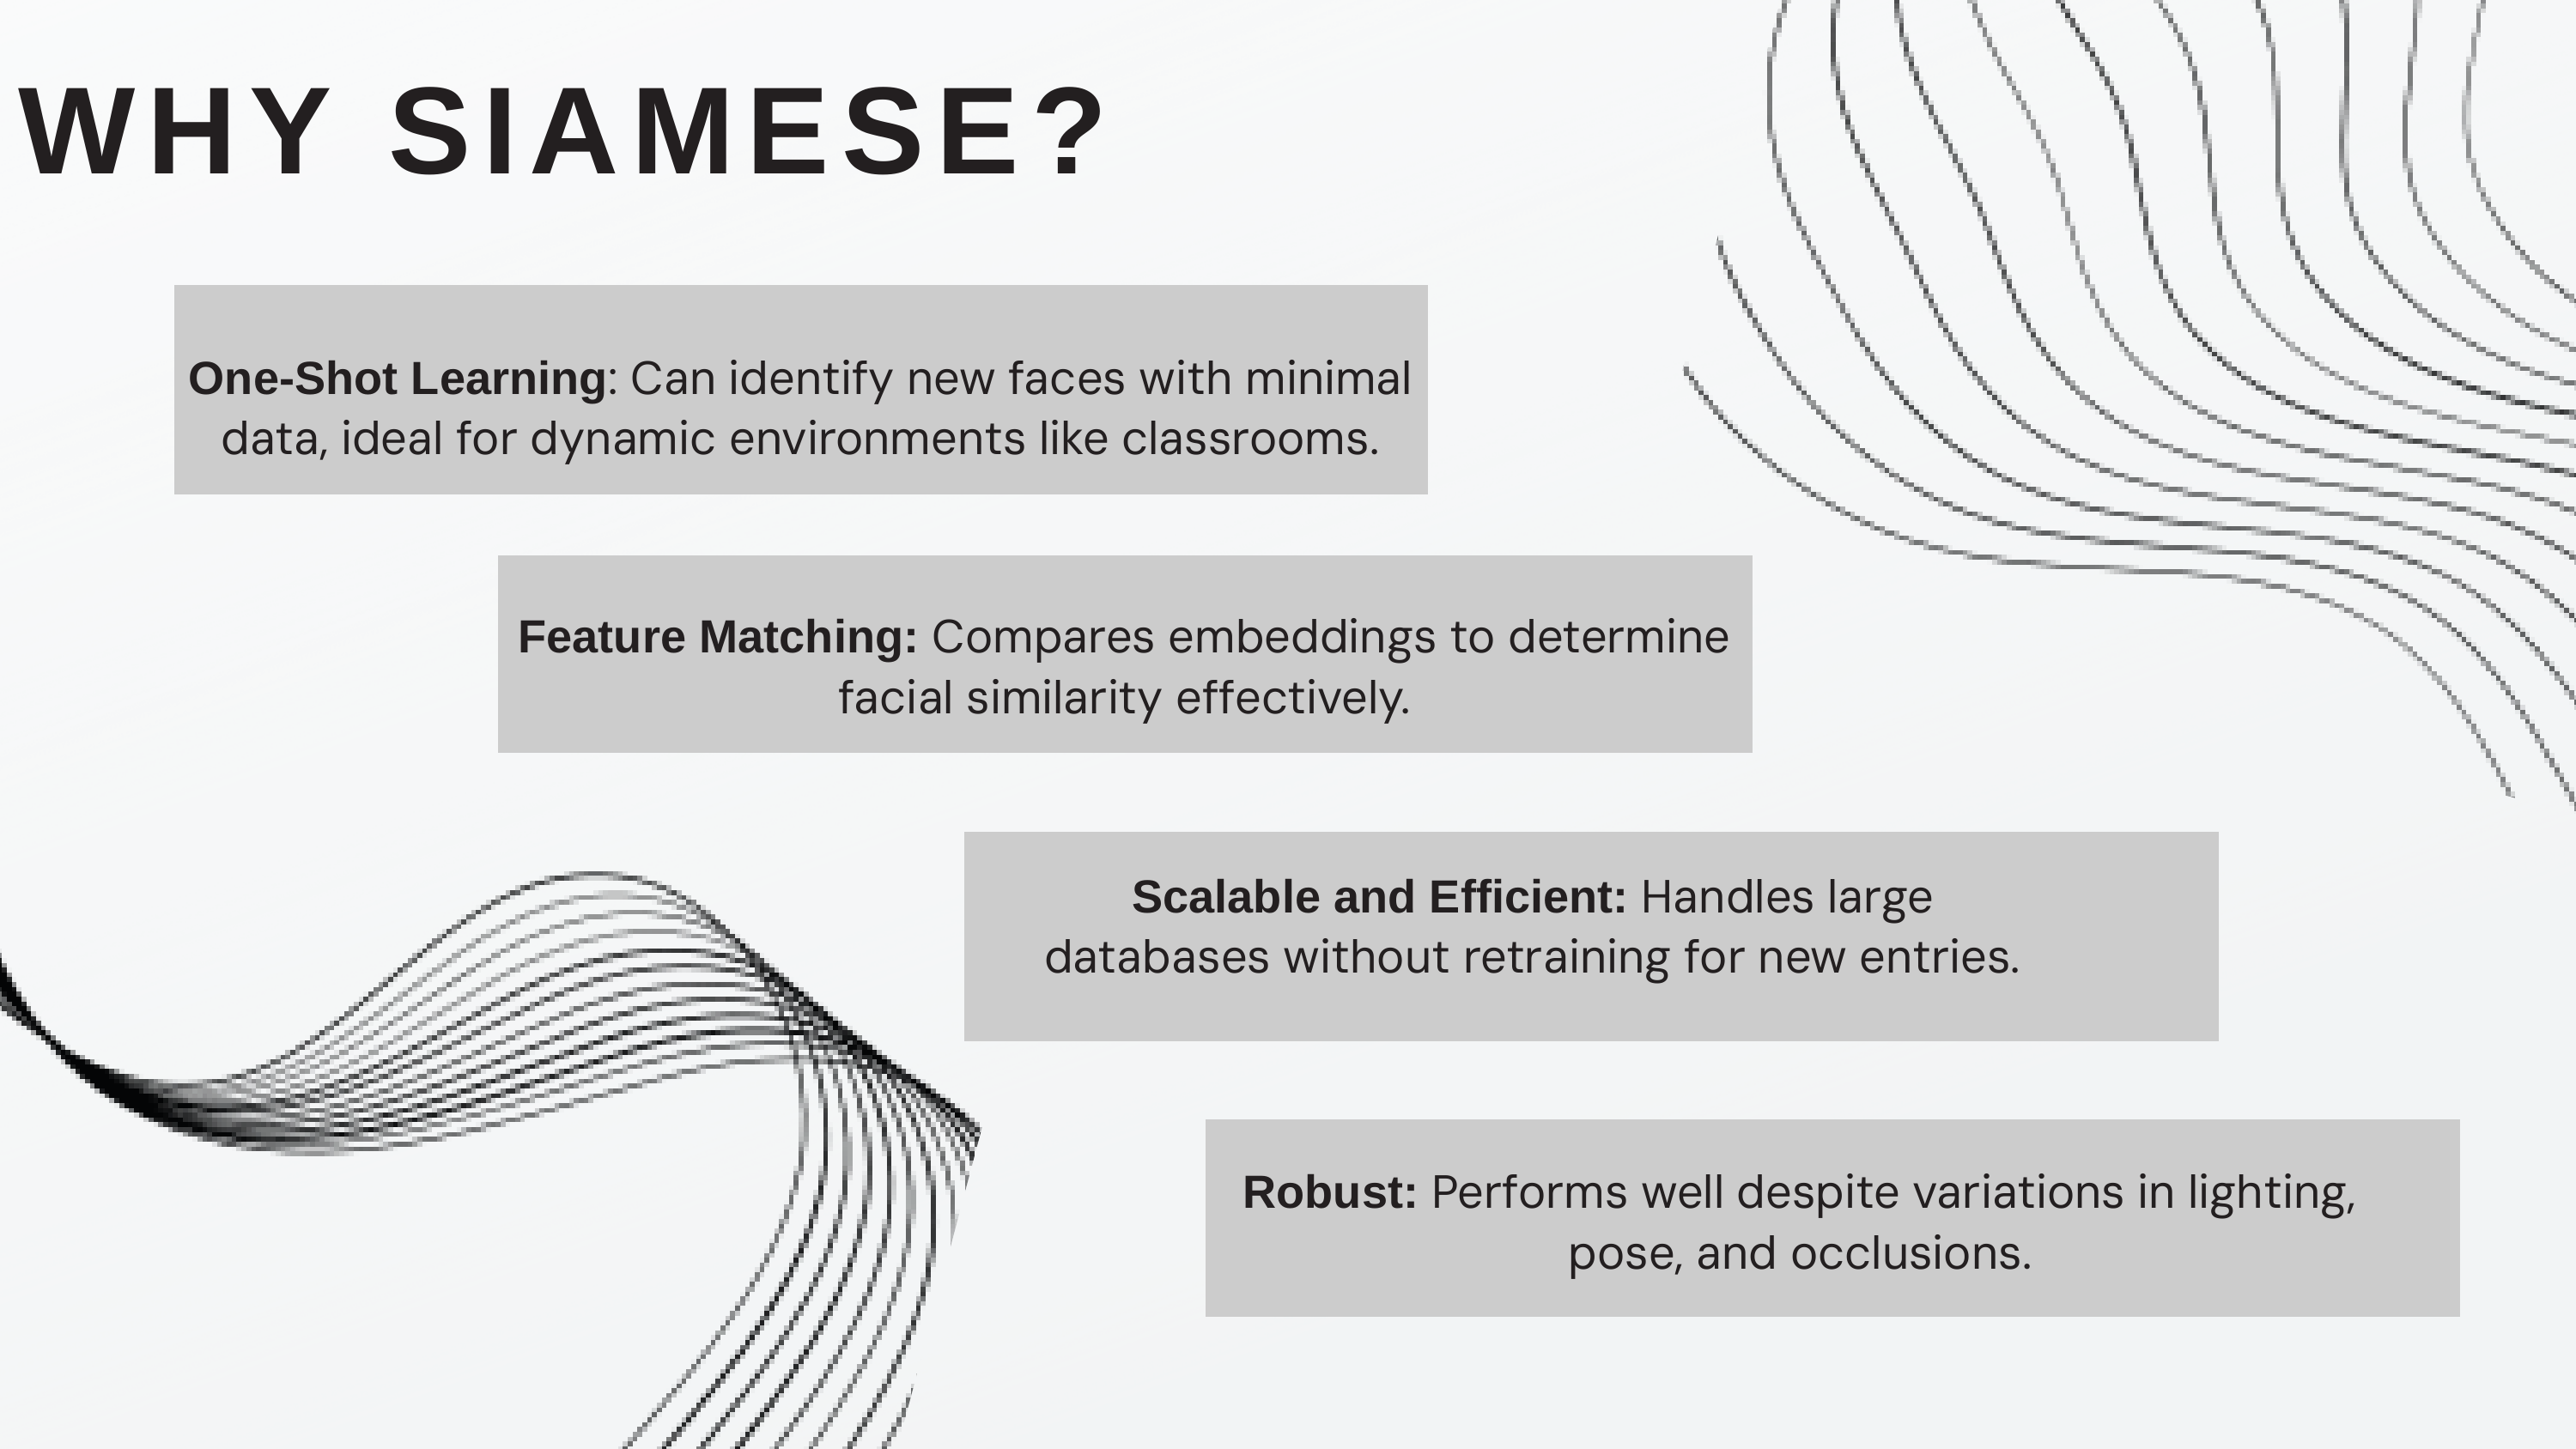

WHY SIAMESE?

One-Shot Learning: Can identify new faces with minimal data, ideal for dynamic environments like classrooms.

Feature Matching: Compares embeddings to determine facial similarity effectively.

Scalable and Efficient: Handles large databases without retraining for new entries.

Robust: Performs well despite variations in lighting, pose, and occlusions.